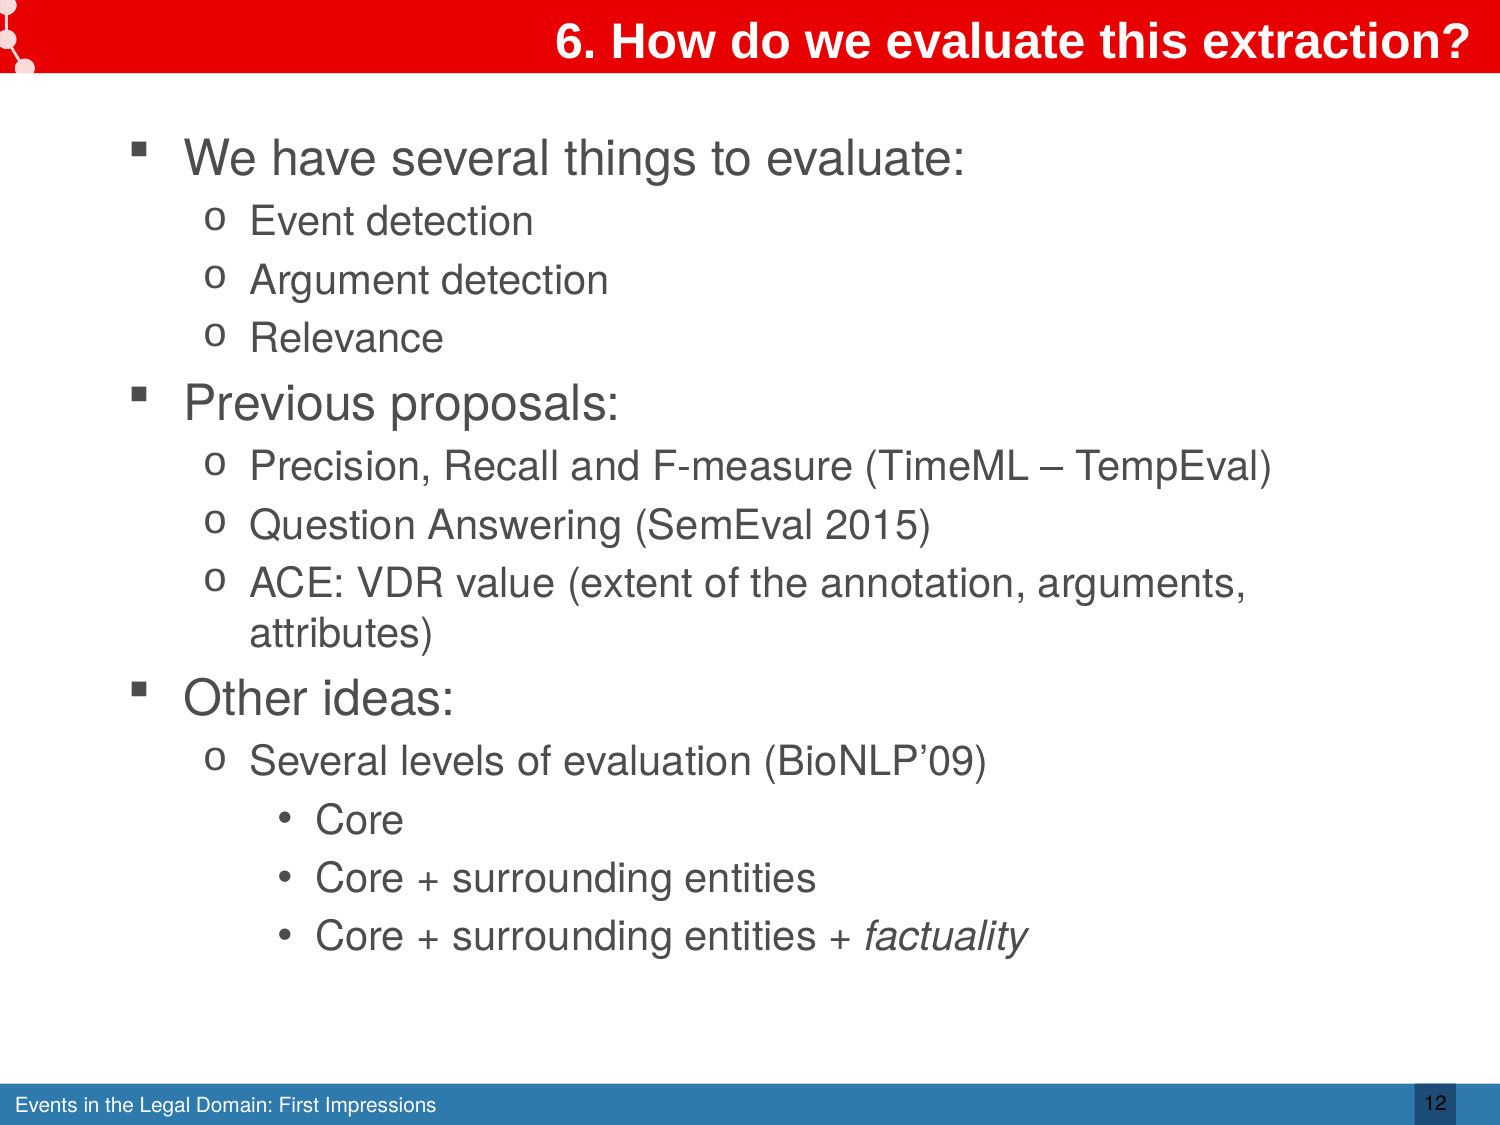

# 6. How do we evaluate this extraction?
We have several things to evaluate:
Event detection
Argument detection
Relevance
Previous proposals:
Precision, Recall and F-measure (TimeML – TempEval)
Question Answering (SemEval 2015)
ACE: VDR value (extent of the annotation, arguments, attributes)
Other ideas:
Several levels of evaluation (BioNLP’09)
Core
Core + surrounding entities
Core + surrounding entities + factuality

12